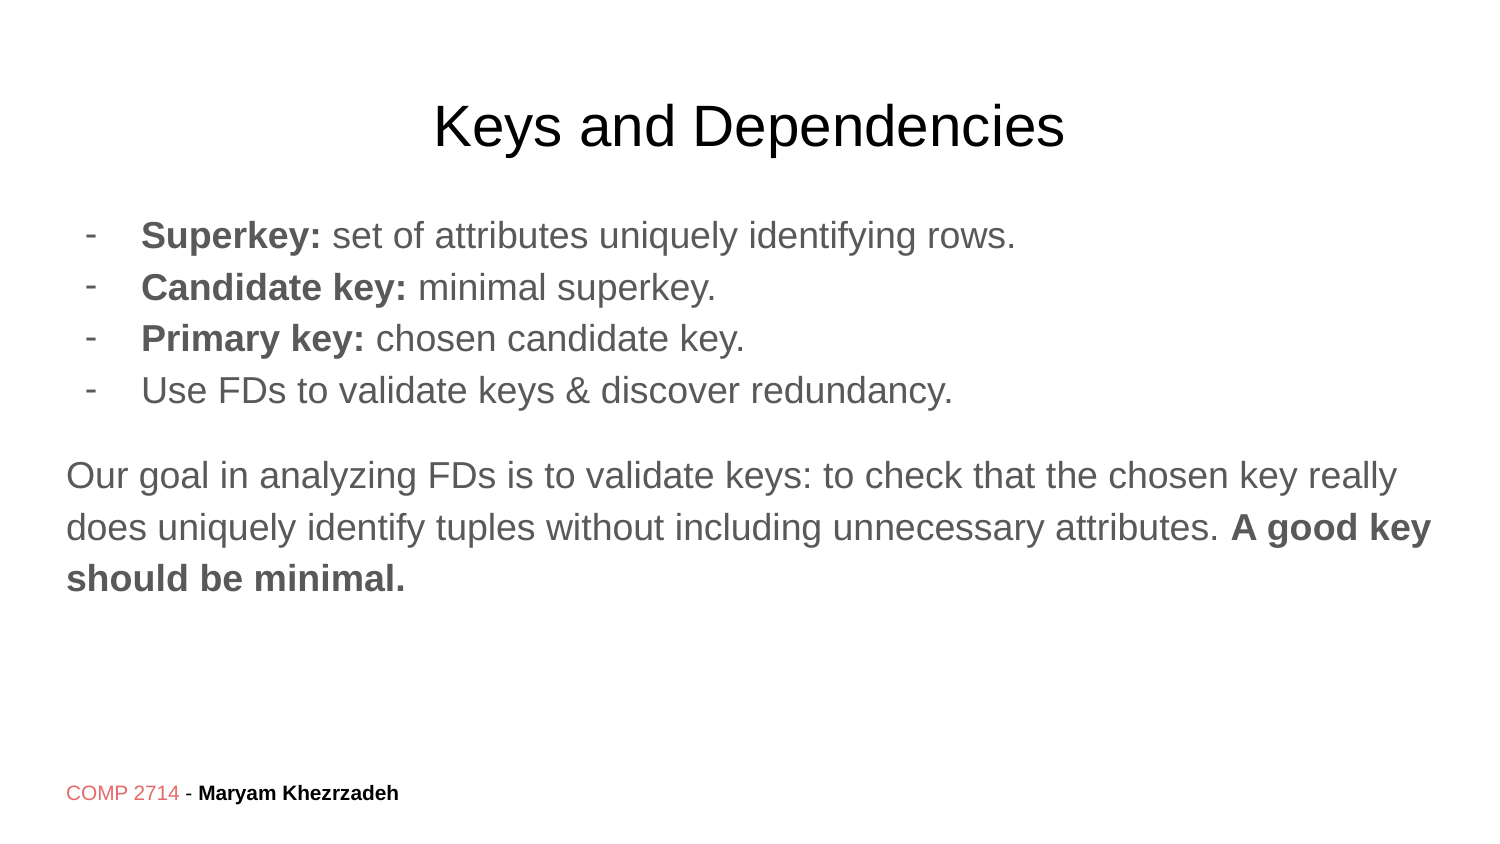

# Keys and Dependencies
Superkey: set of attributes uniquely identifying rows.
Candidate key: minimal superkey.
Primary key: chosen candidate key.
Use FDs to validate keys & discover redundancy.
Our goal in analyzing FDs is to validate keys: to check that the chosen key really does uniquely identify tuples without including unnecessary attributes. A good key should be minimal.